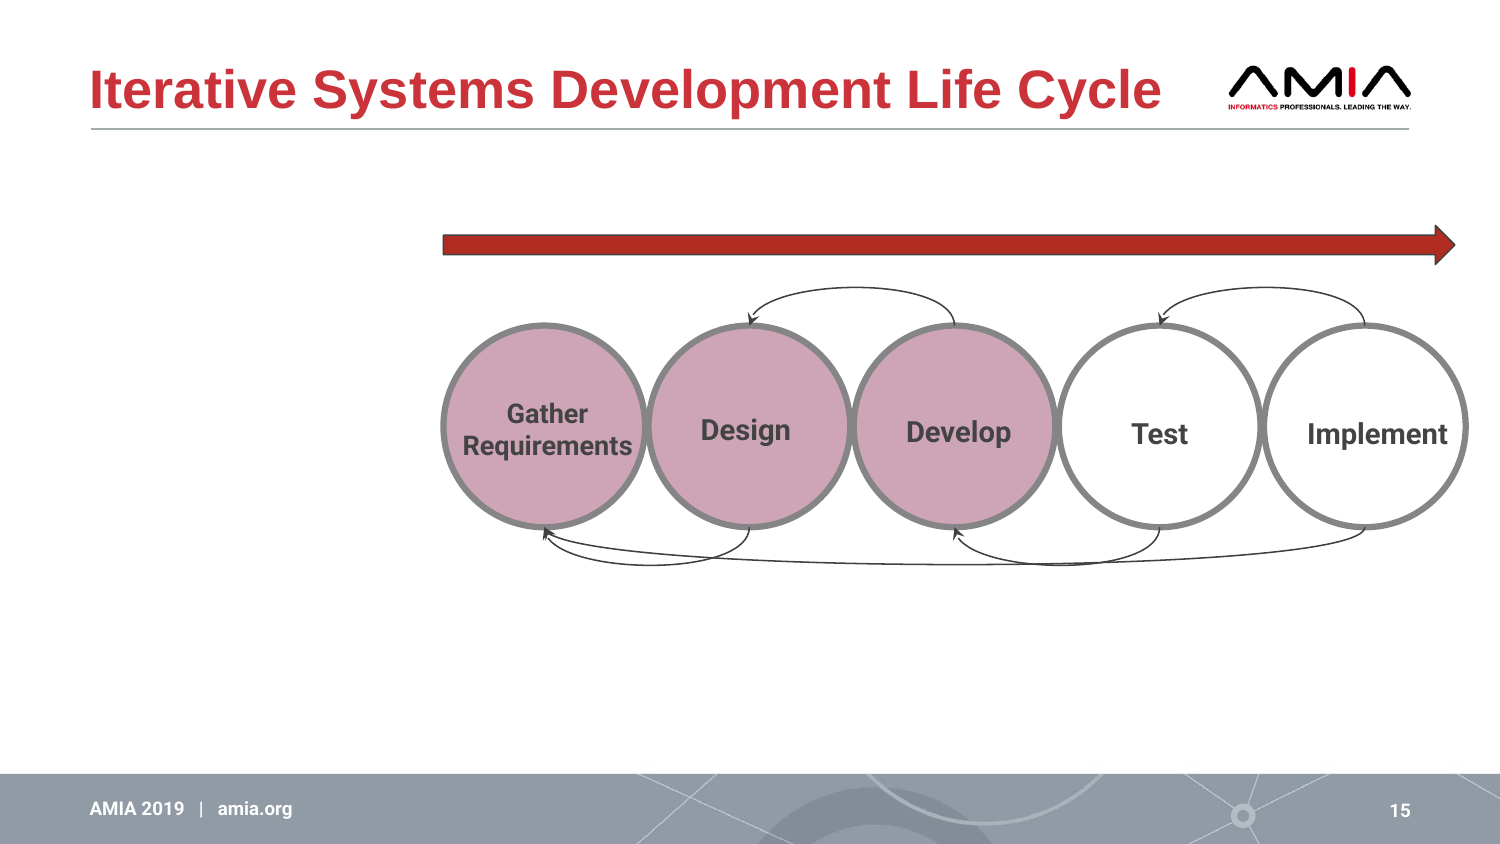

# Iterative Systems Development Life Cycle

Develop

Gather
Requirements
Design
Test
Implement
AMIA 2019   |   amia.org
15